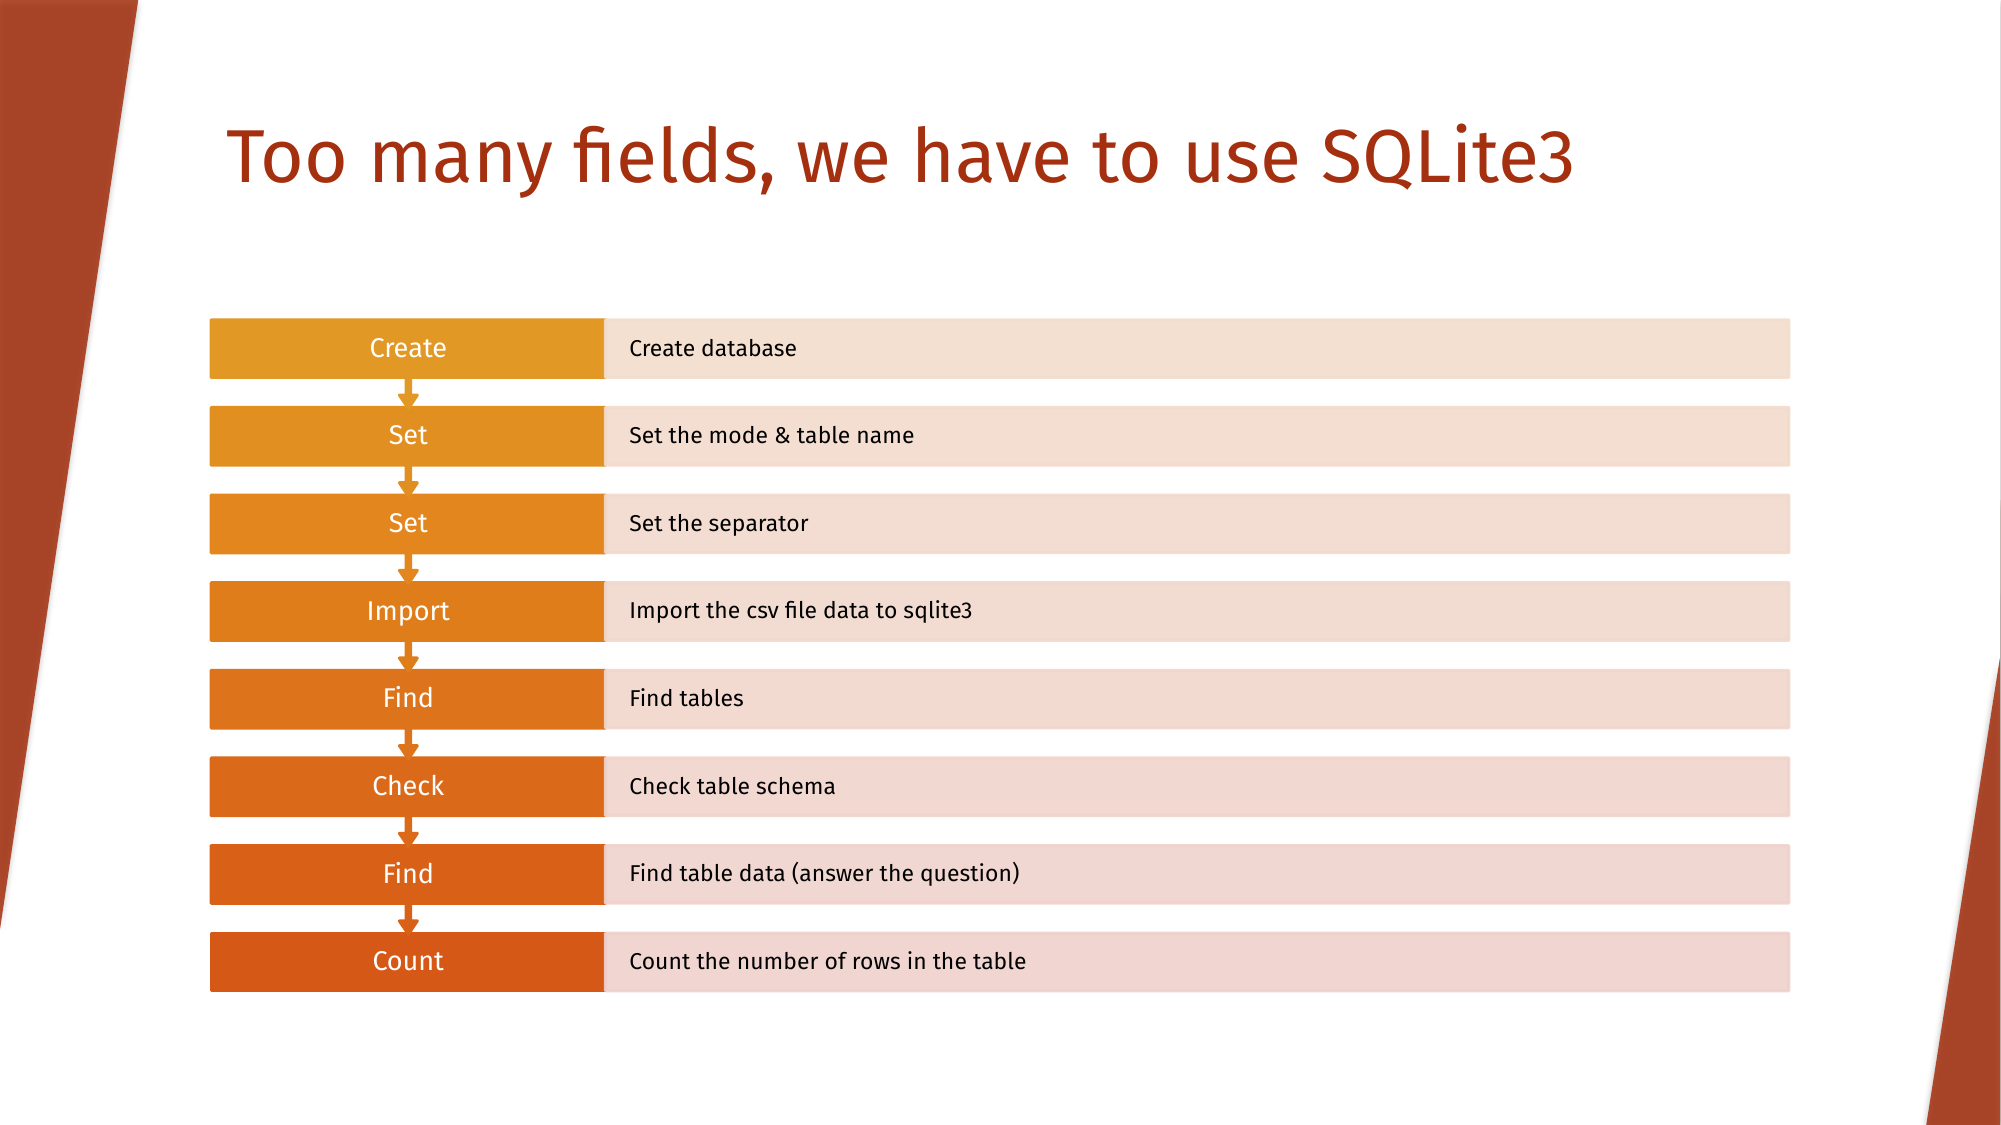

# Too many fields, we have to use SQLite3
Count
Count the number of rows in the table
Find
Find table data (answer the question)
Check
Check table schema
Find
Find tables
Import
Import the csv file data to sqlite3
Set
Set the separator
Set
Set the mode & table name
Create
Create database